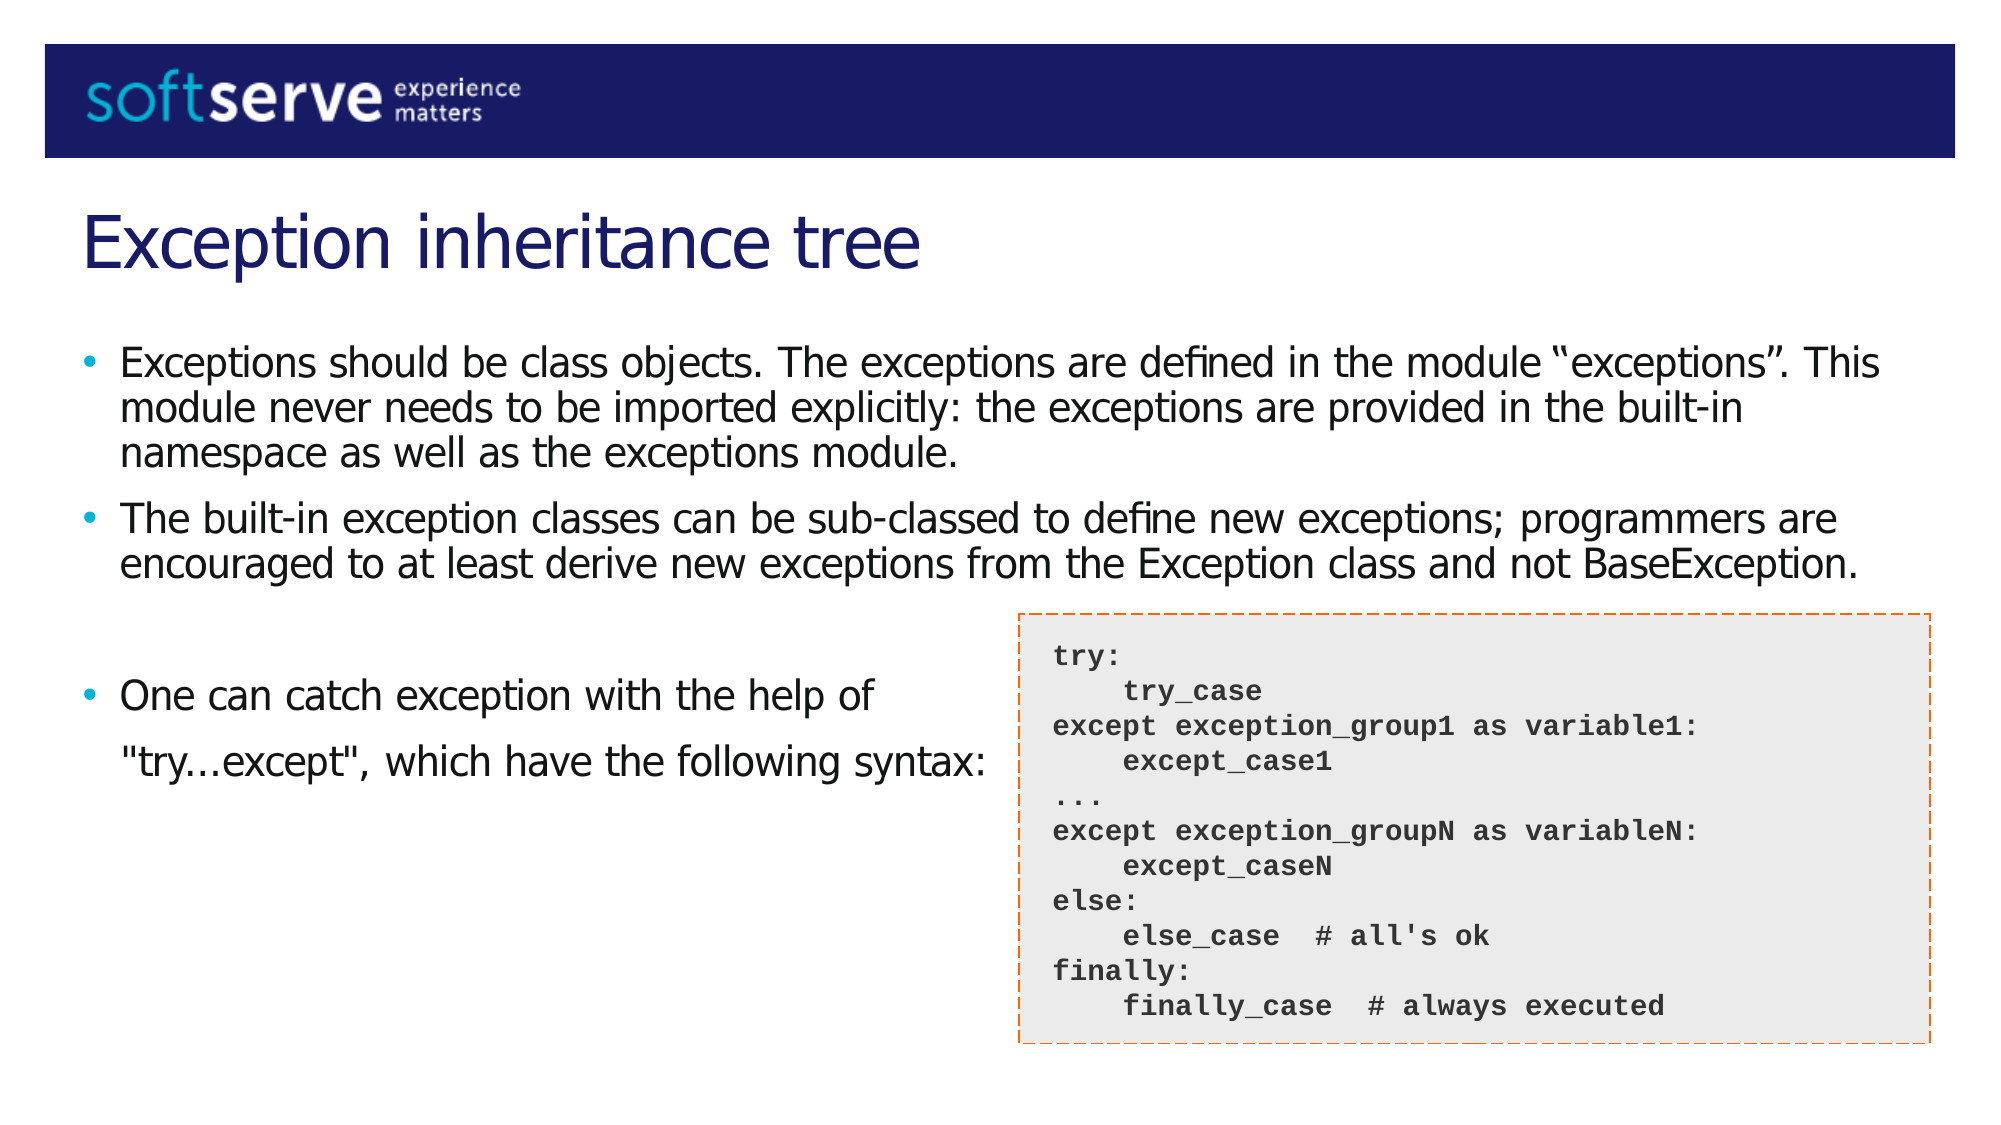

# Exception inheritance tree
Exceptions should be class objects. The exceptions are defined in the module “exceptions”. This module never needs to be imported explicitly: the exceptions are provided in the built-in namespace as well as the exceptions module.
The built-in exception classes can be sub-classed to define new exceptions; programmers are encouraged to at least derive new exceptions from the Exception class and not BaseException.

One can catch exception with the help of
   "try...except", which have the following syntax:

try:
    try_case
except exception_group1 as variable1:
    except_case1
...
except exception_groupN as variableN:
    except_caseN
else:
    else_case  # all's ok
finally:
    finally_case  # always executed